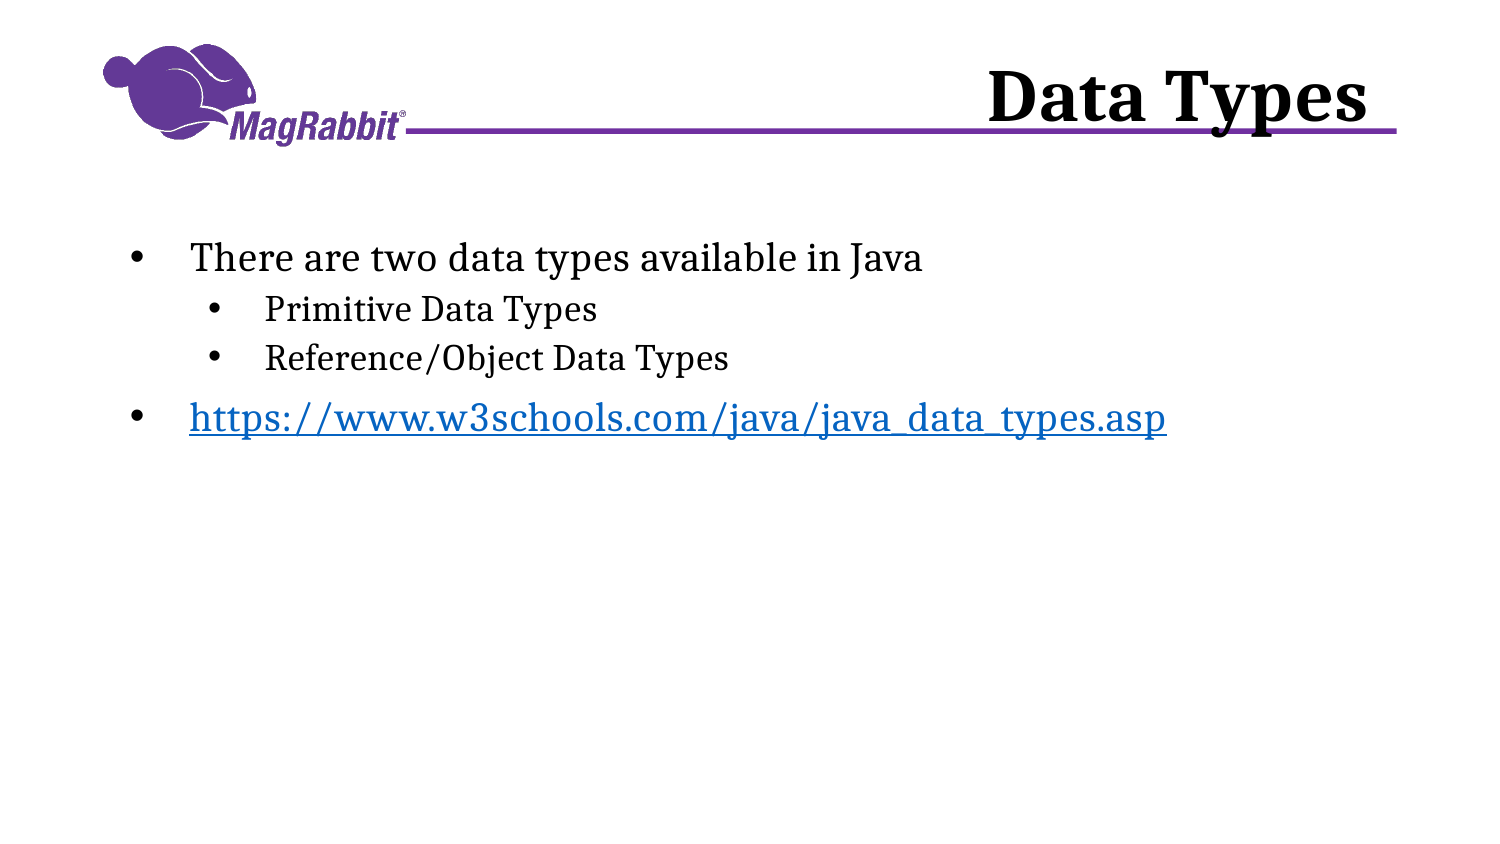

# Data Types
There are two data types available in Java
Primitive Data Types
Reference/Object Data Types
https://www.w3schools.com/java/java_data_types.asp